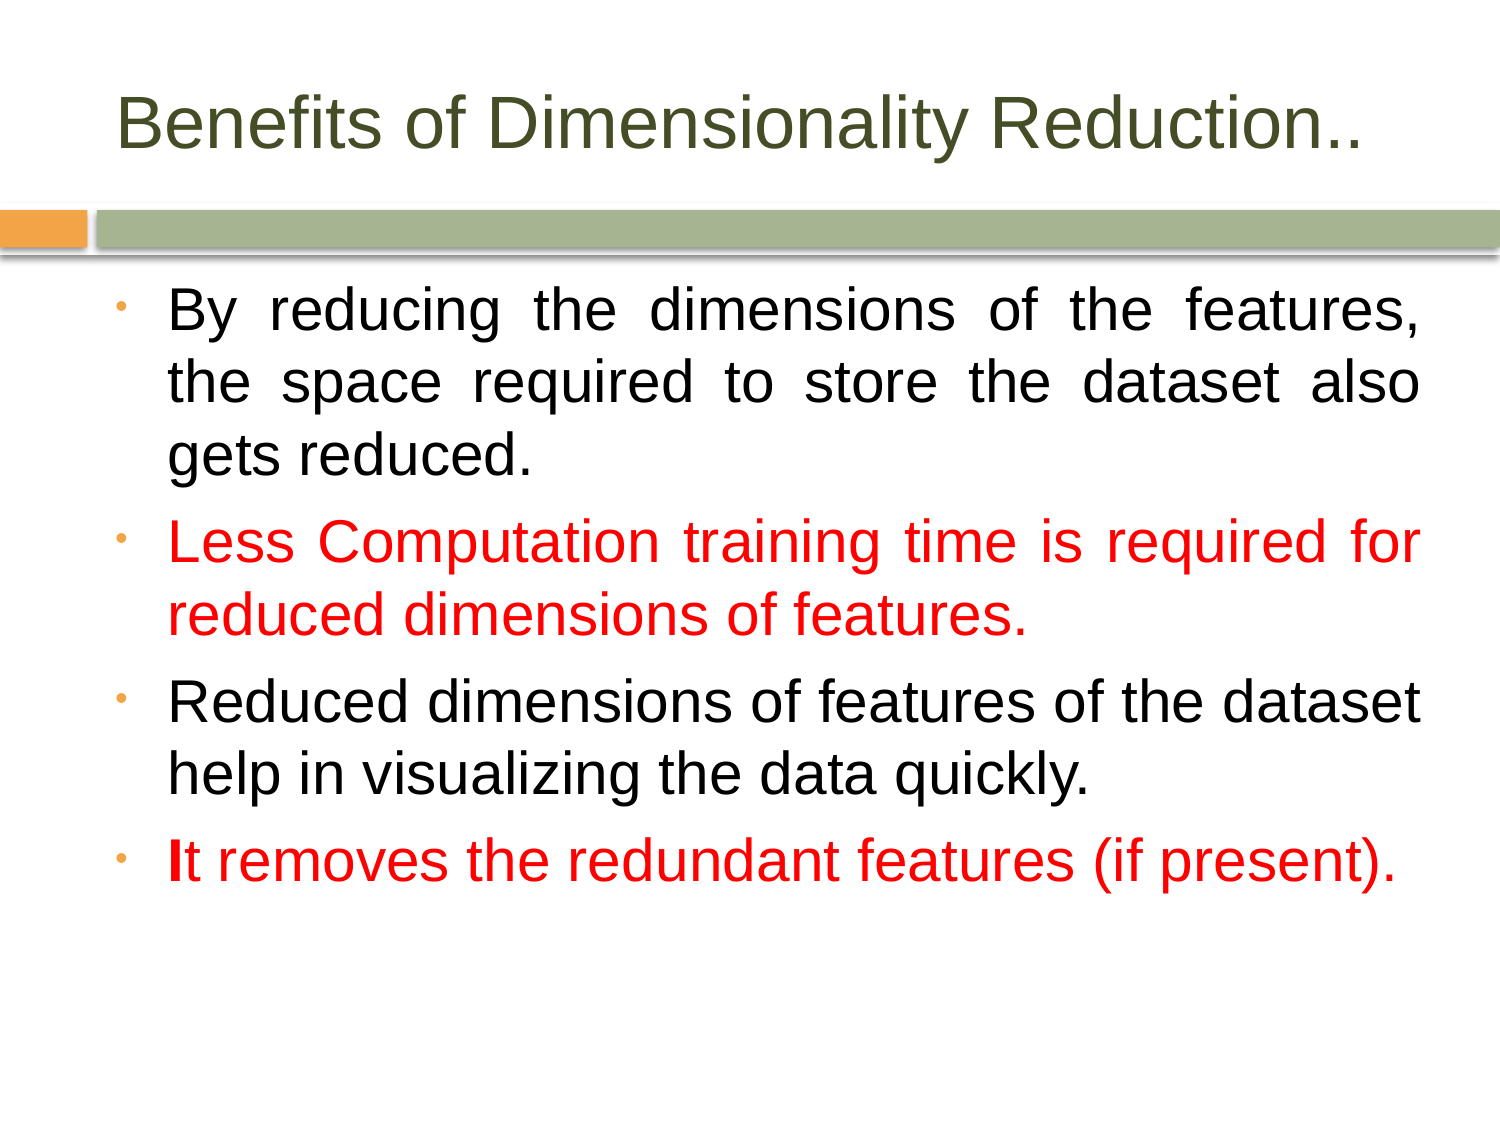

# Benefits of Dimensionality Reduction..
By reducing the dimensions of the features, the space required to store the dataset also gets reduced.
Less Computation training time is required for reduced dimensions of features.
Reduced dimensions of features of the dataset help in visualizing the data quickly.
It removes the redundant features (if present).